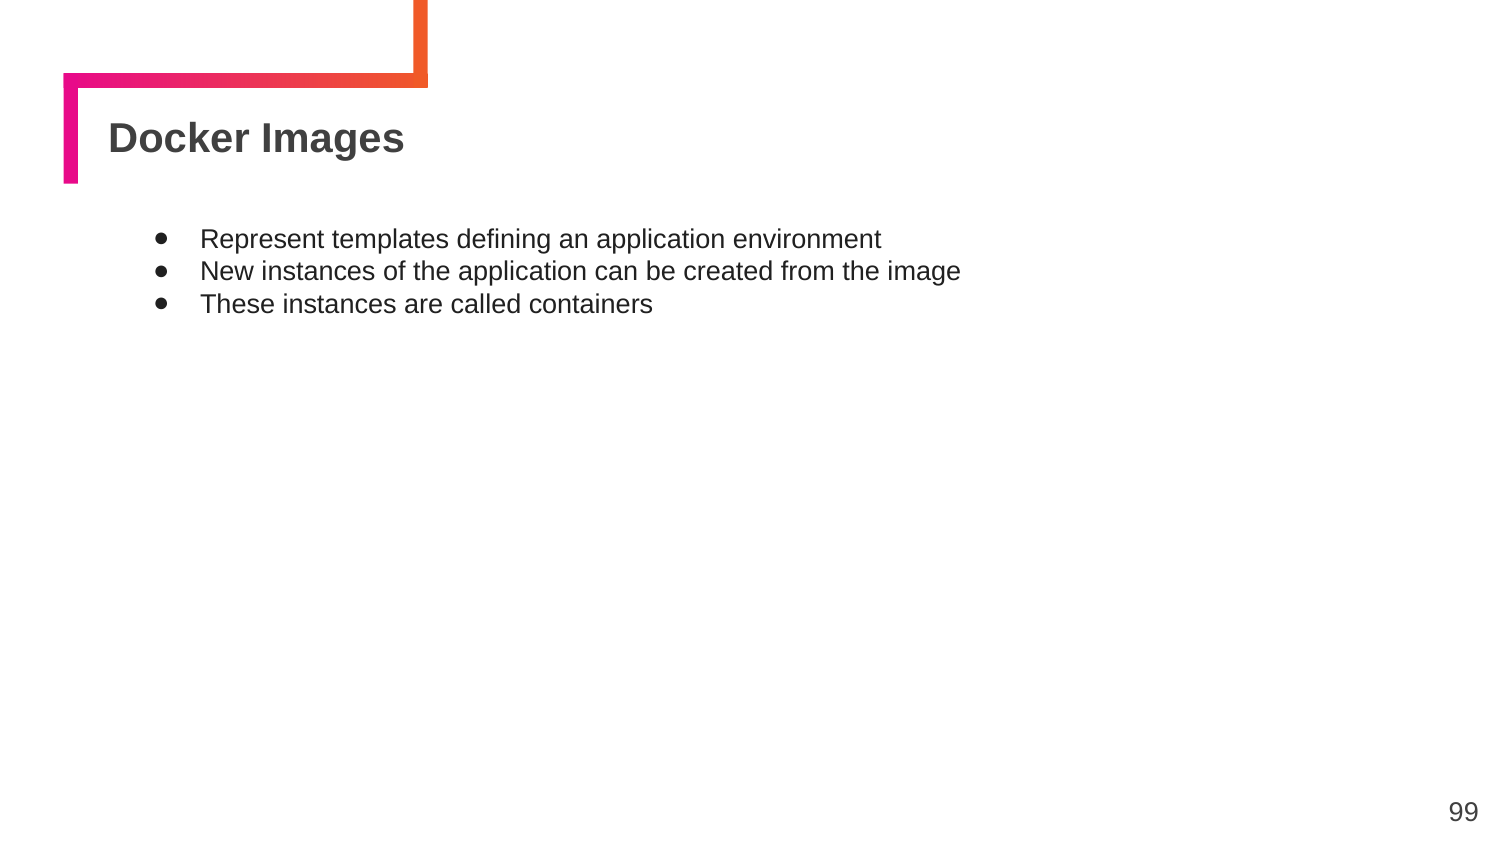

# Docker Images
Represent templates defining an application environment
New instances of the application can be created from the image
These instances are called containers

99